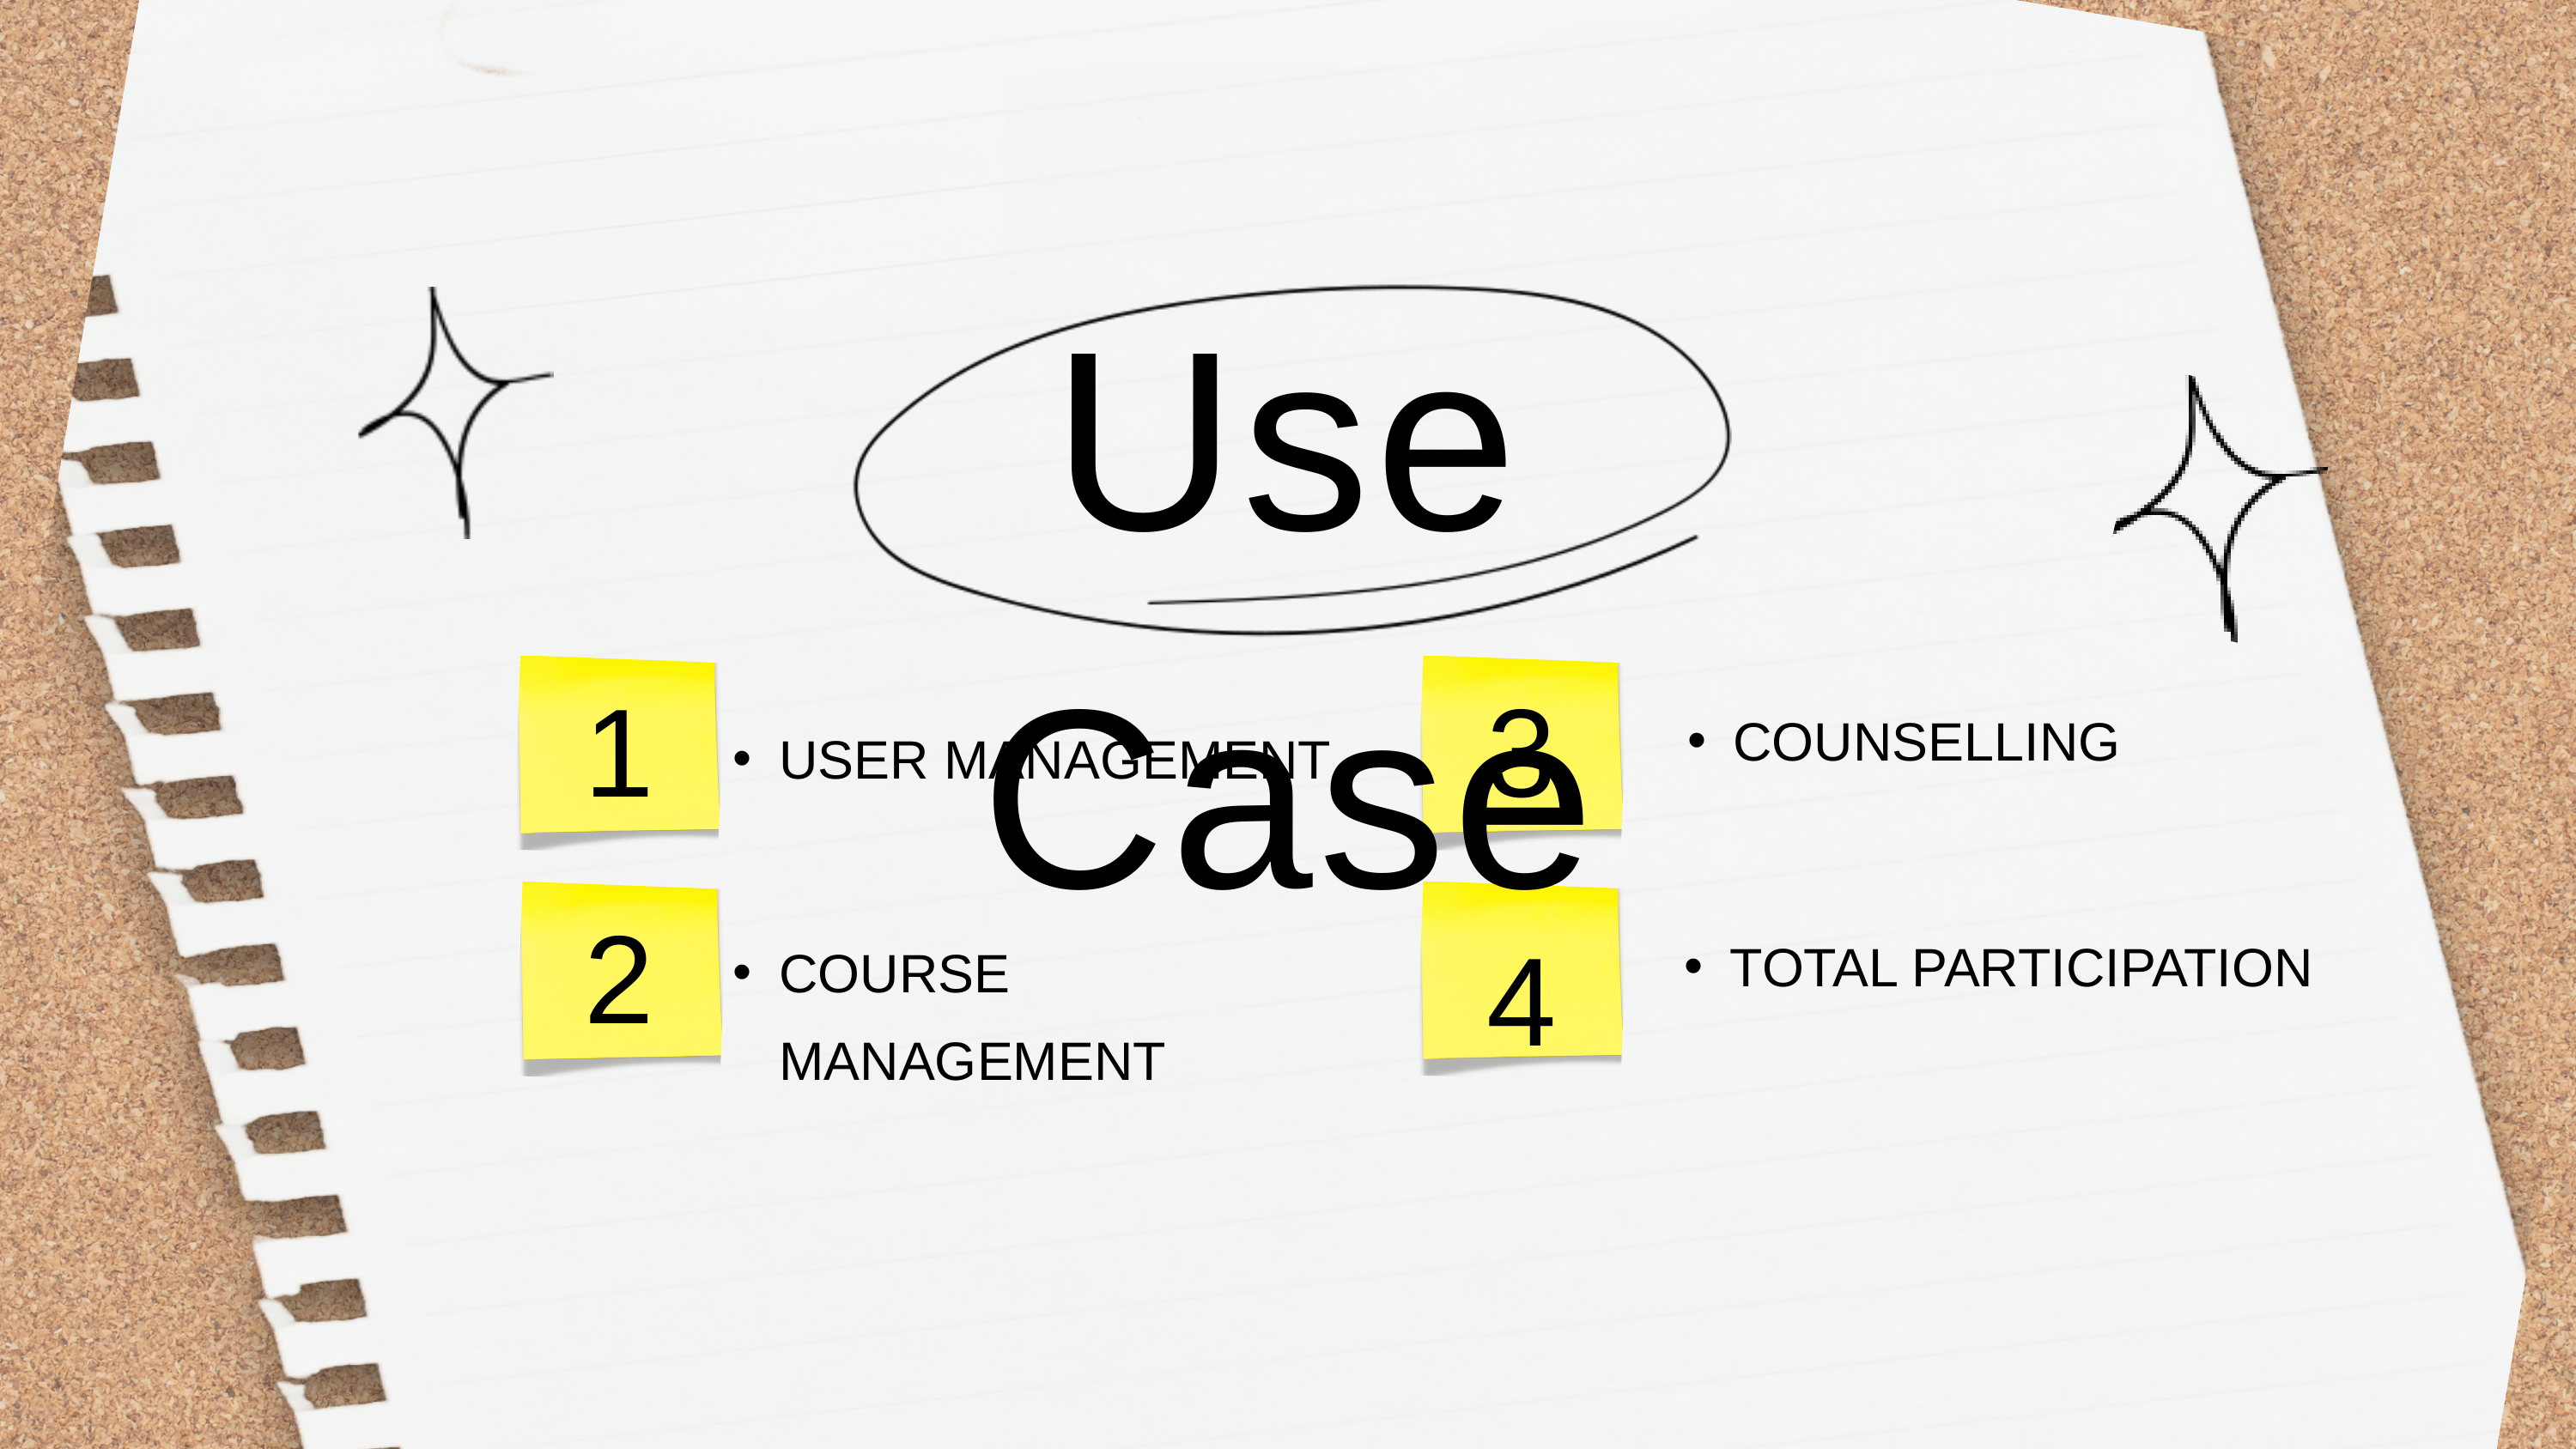

Use Case

1
3

COUNSELLING
USER MANAGEMENT
2
4

TOTAL PARTICIPATION
COURSE MANAGEMENT